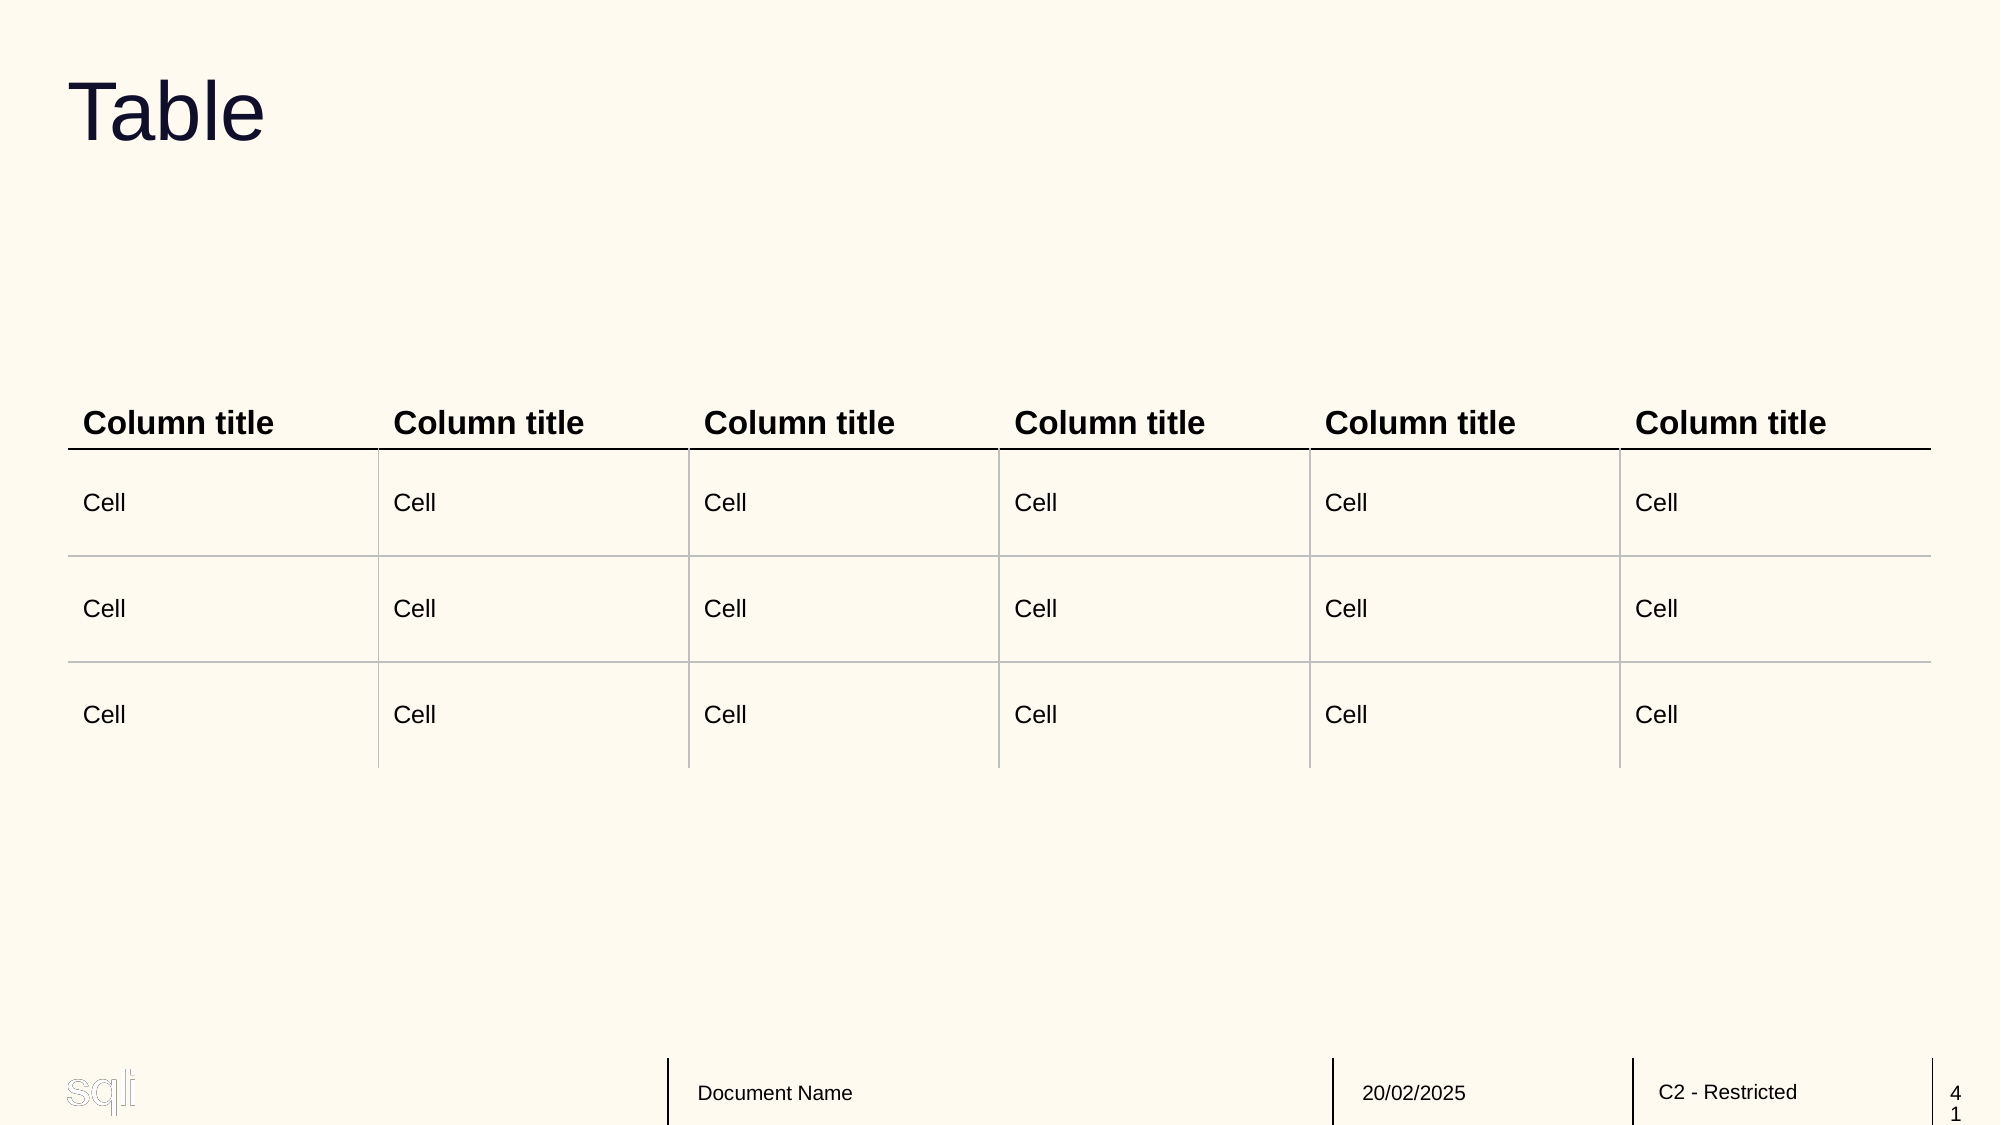

# Table
| Column title | Column title | Column title | Column title | Column title | Column title |
| --- | --- | --- | --- | --- | --- |
| Cell | Cell | Cell | Cell | Cell | Cell |
| Cell | Cell | Cell | Cell | Cell | Cell |
| Cell | Cell | Cell | Cell | Cell | Cell |
Document Name
20/02/2025
41